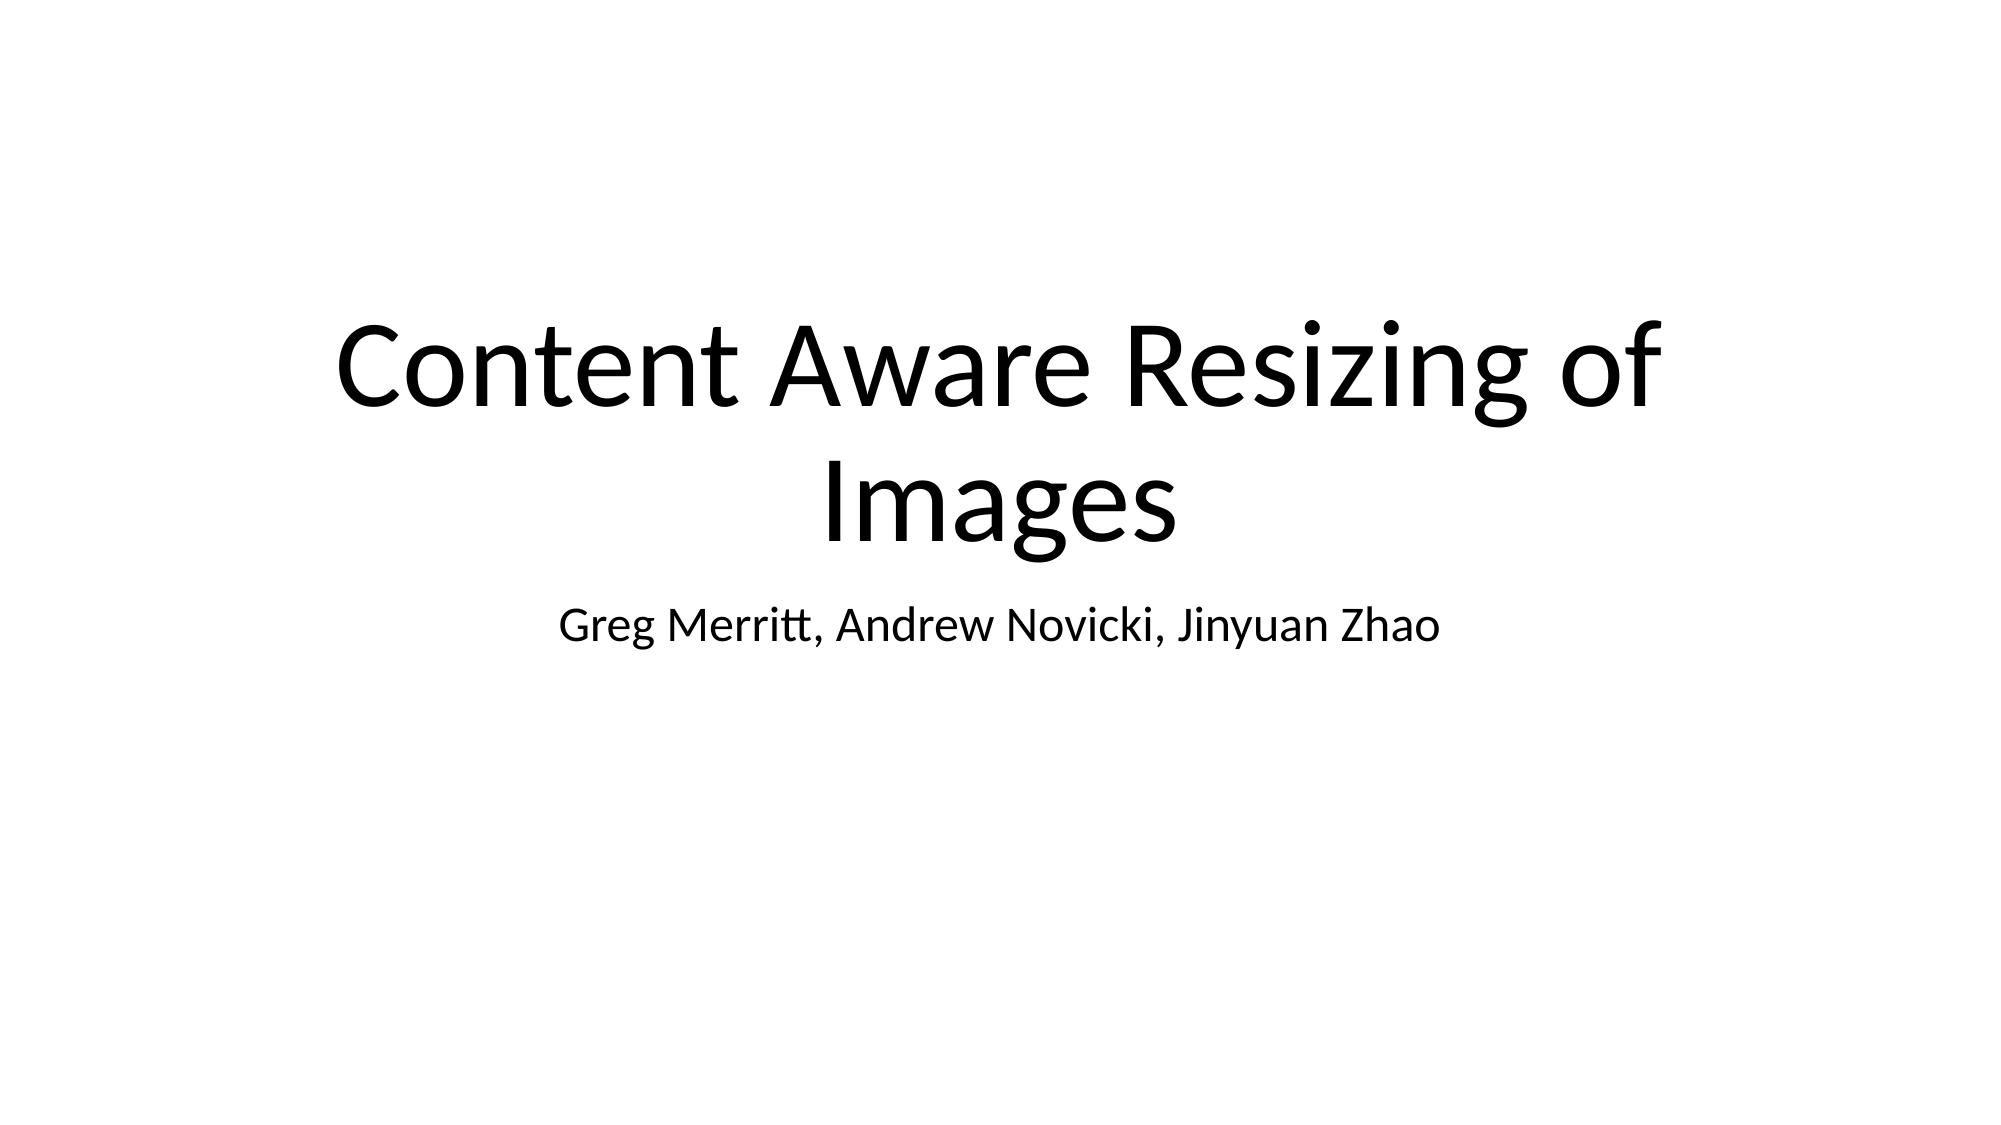

# Content Aware Resizing of Images
Greg Merritt, Andrew Novicki, Jinyuan Zhao